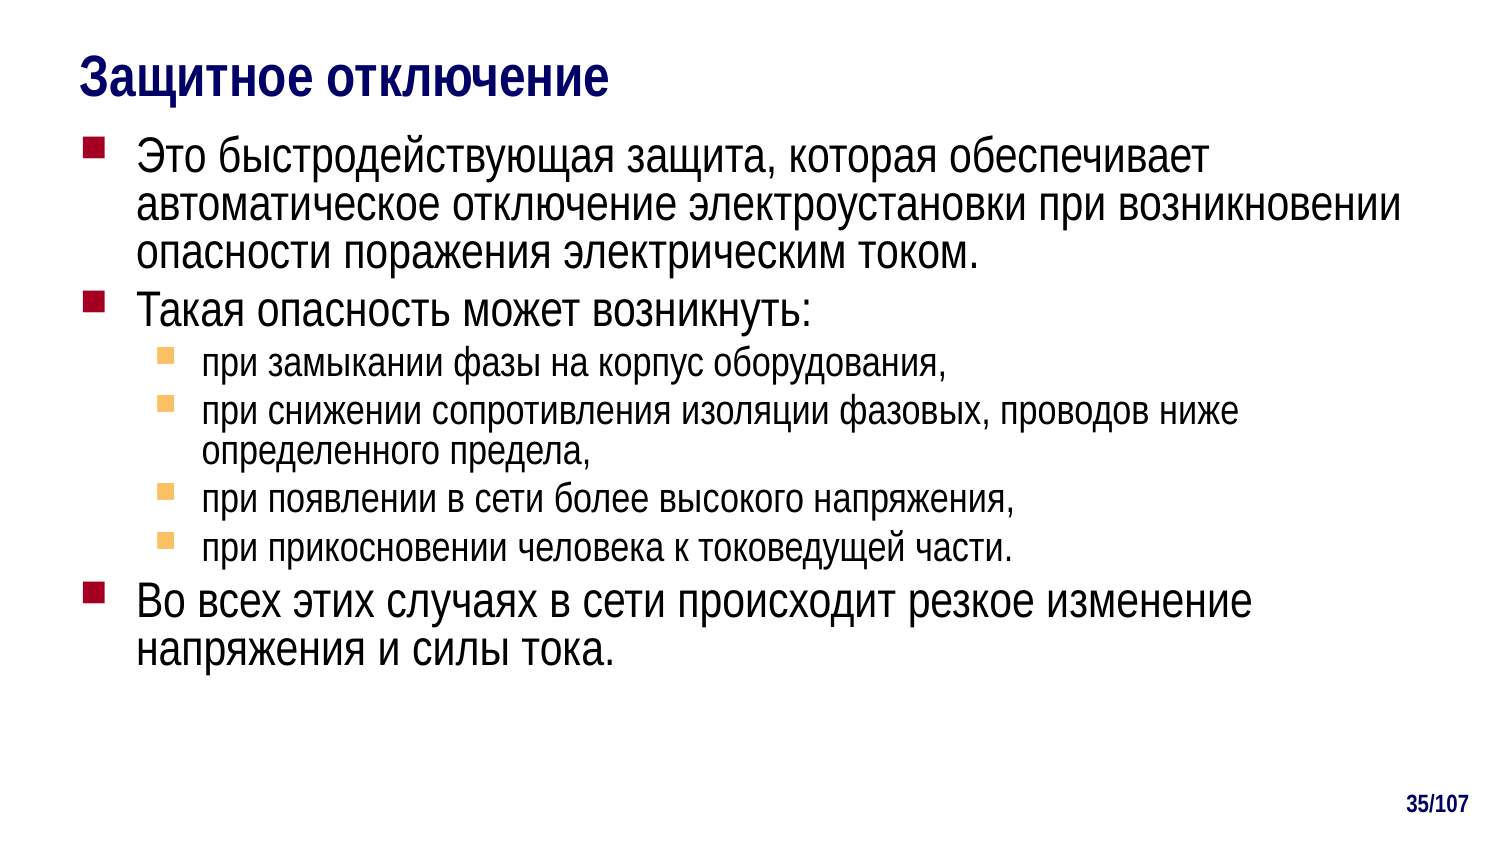

# Защитное отключение
Это быстродействующая защита, которая обеспечивает автоматическое отключение электроустановки при возникновении опасности поражения электрическим током.
Такая опасность может возникнуть:
при замыкании фазы на корпус оборудования,
при снижении сопротивления изоляции фазовых, проводов ниже определенного предела,
при появлении в сети более высокого напряжения,
при прикосновении человека к токоведущей части.
Во всех этих случаях в сети происходит резкое изменение напряжения и силы тока.